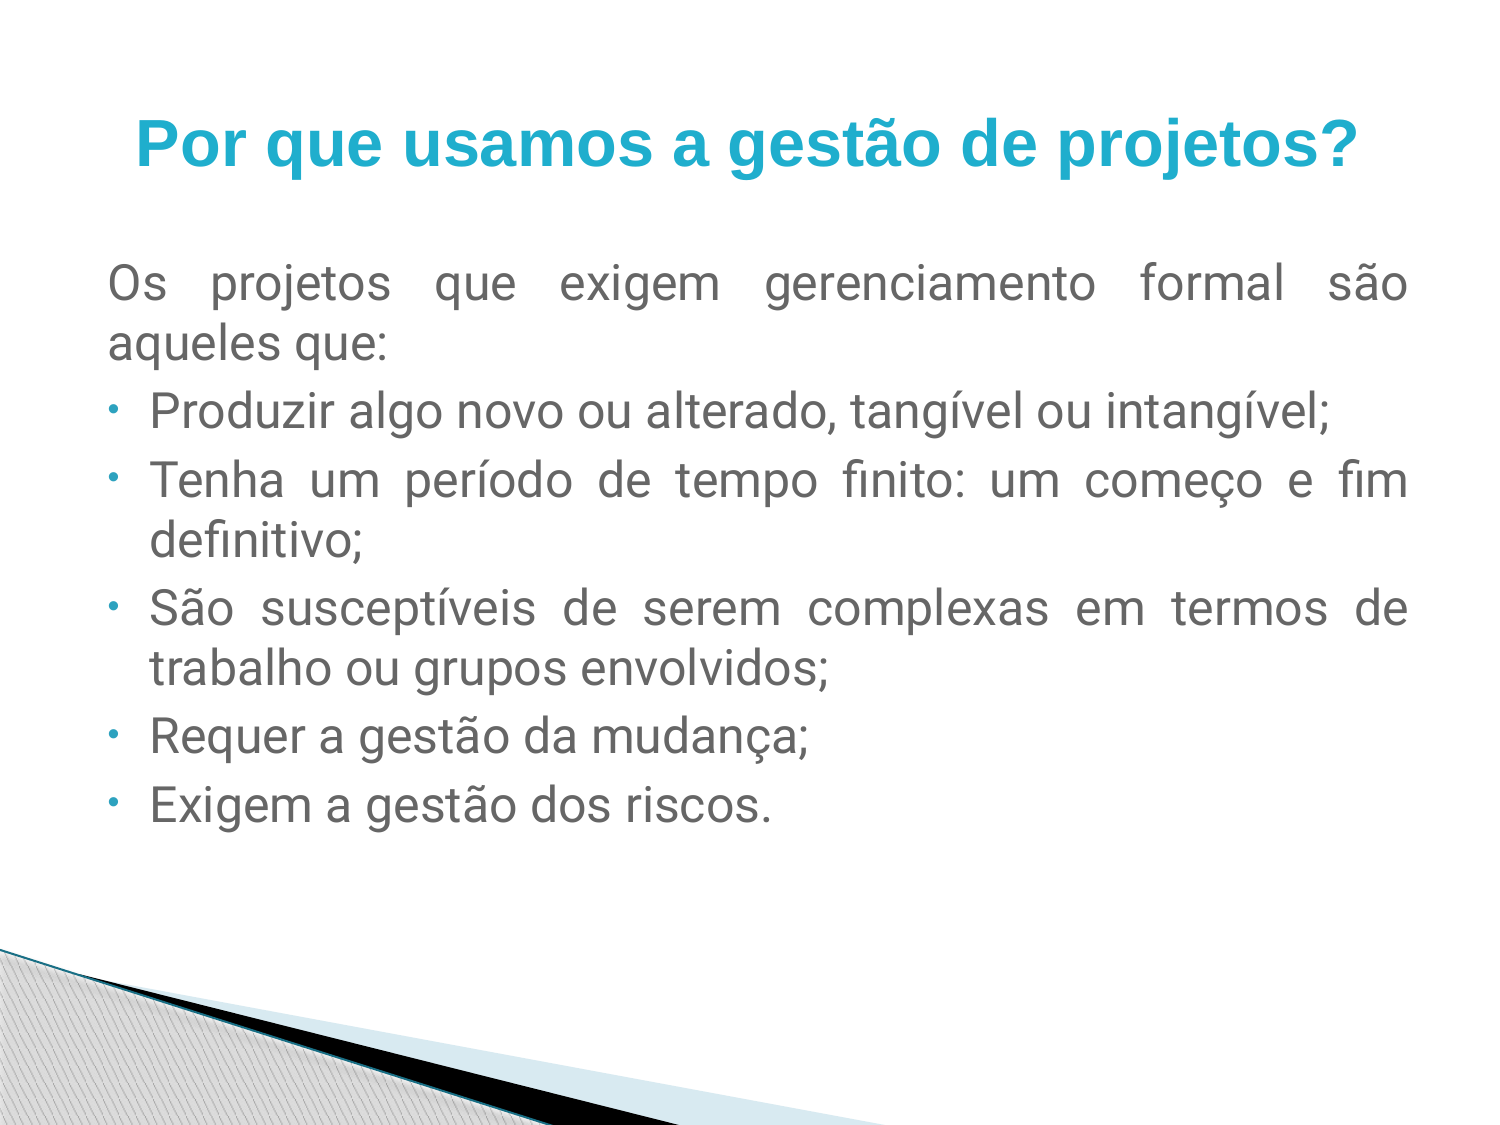

# Por que usamos a gestão de projetos?
Os projetos que exigem gerenciamento formal são aqueles que:
Produzir algo novo ou alterado, tangível ou intangível;
Tenha um período de tempo finito: um começo e fim definitivo;
São susceptíveis de serem complexas em termos de trabalho ou grupos envolvidos;
Requer a gestão da mudança;
Exigem a gestão dos riscos.